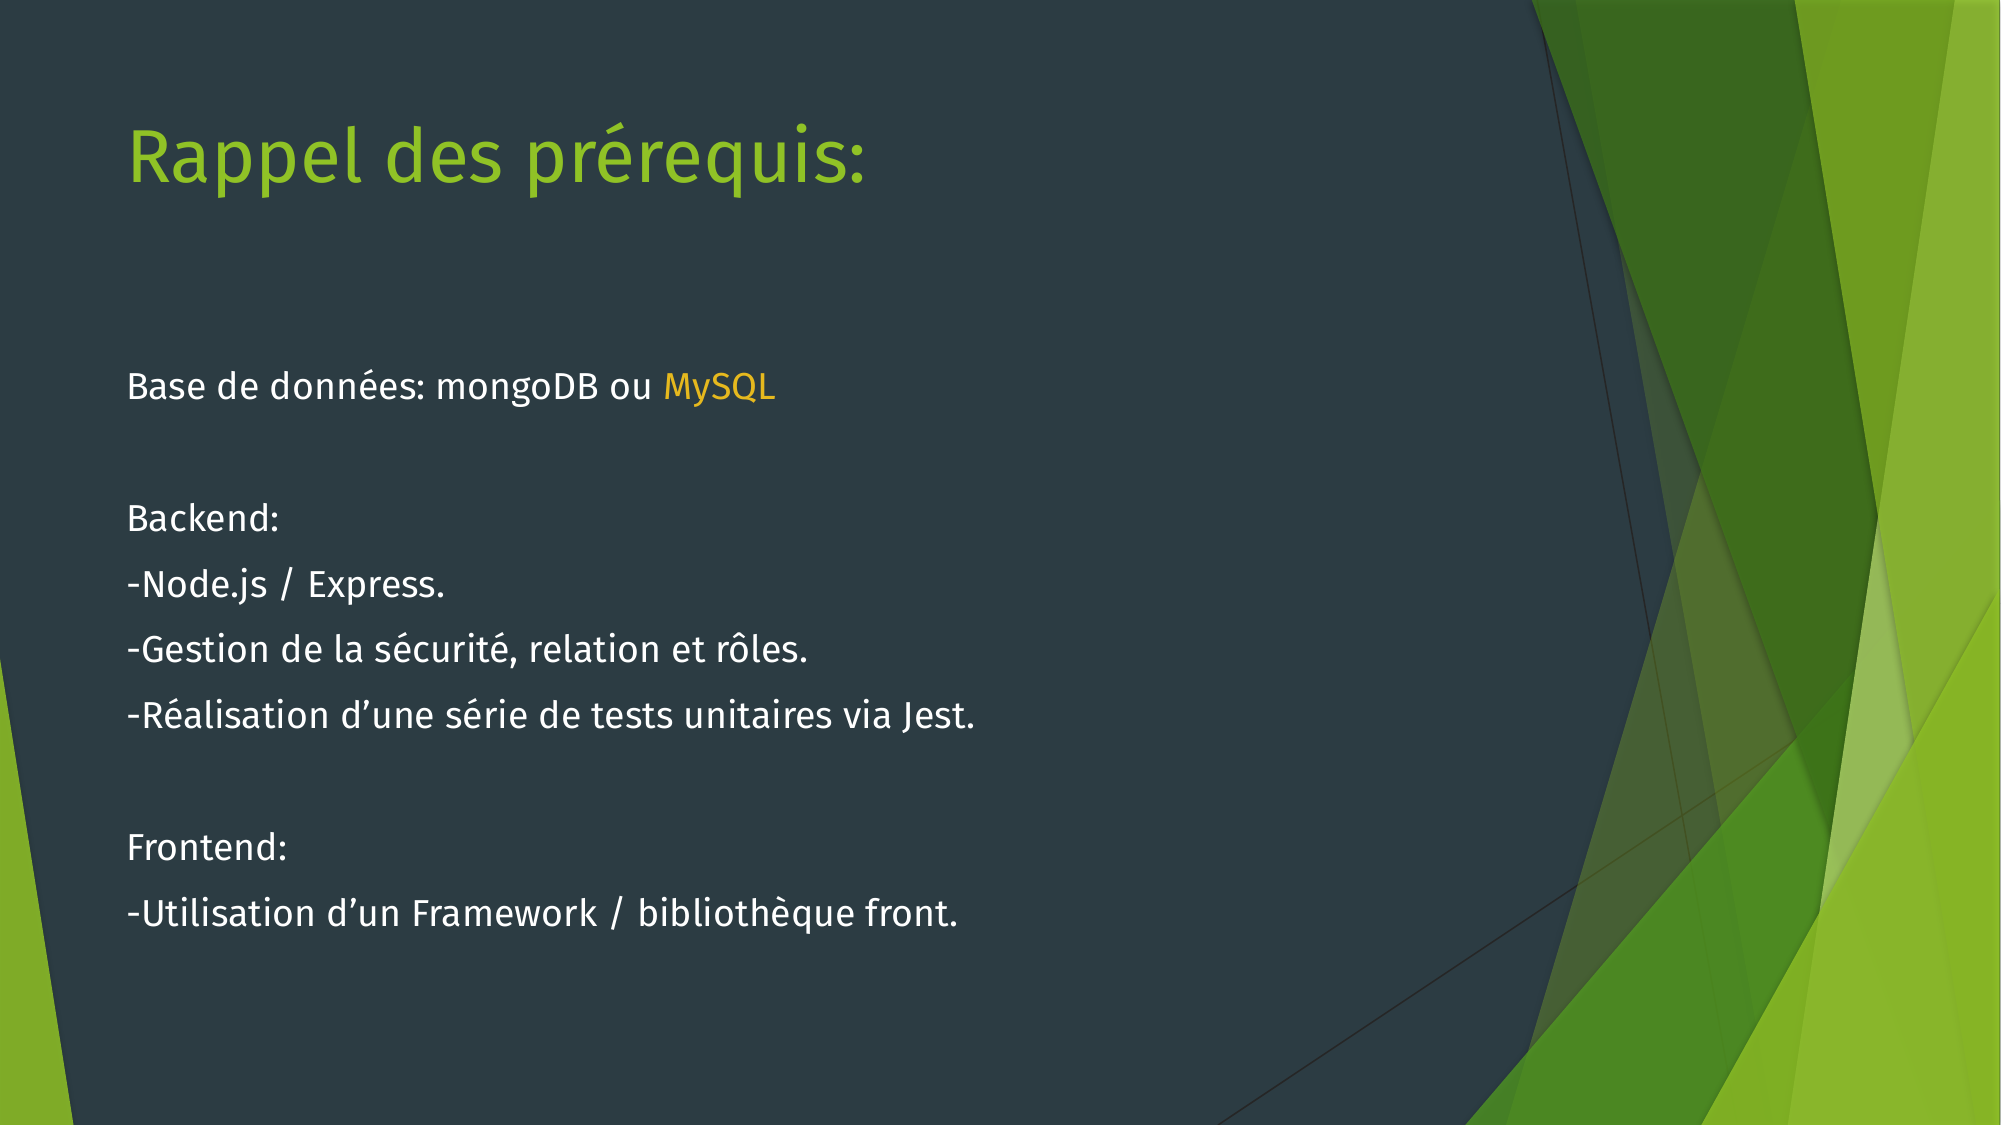

# Rappel des prérequis:
Base de données: mongoDB ou MySQL

Backend:
-Node.js / Express.
-Gestion de la sécurité, relation et rôles.
-Réalisation d’une série de tests unitaires via Jest.

Frontend:
-Utilisation d’un Framework / bibliothèque front.